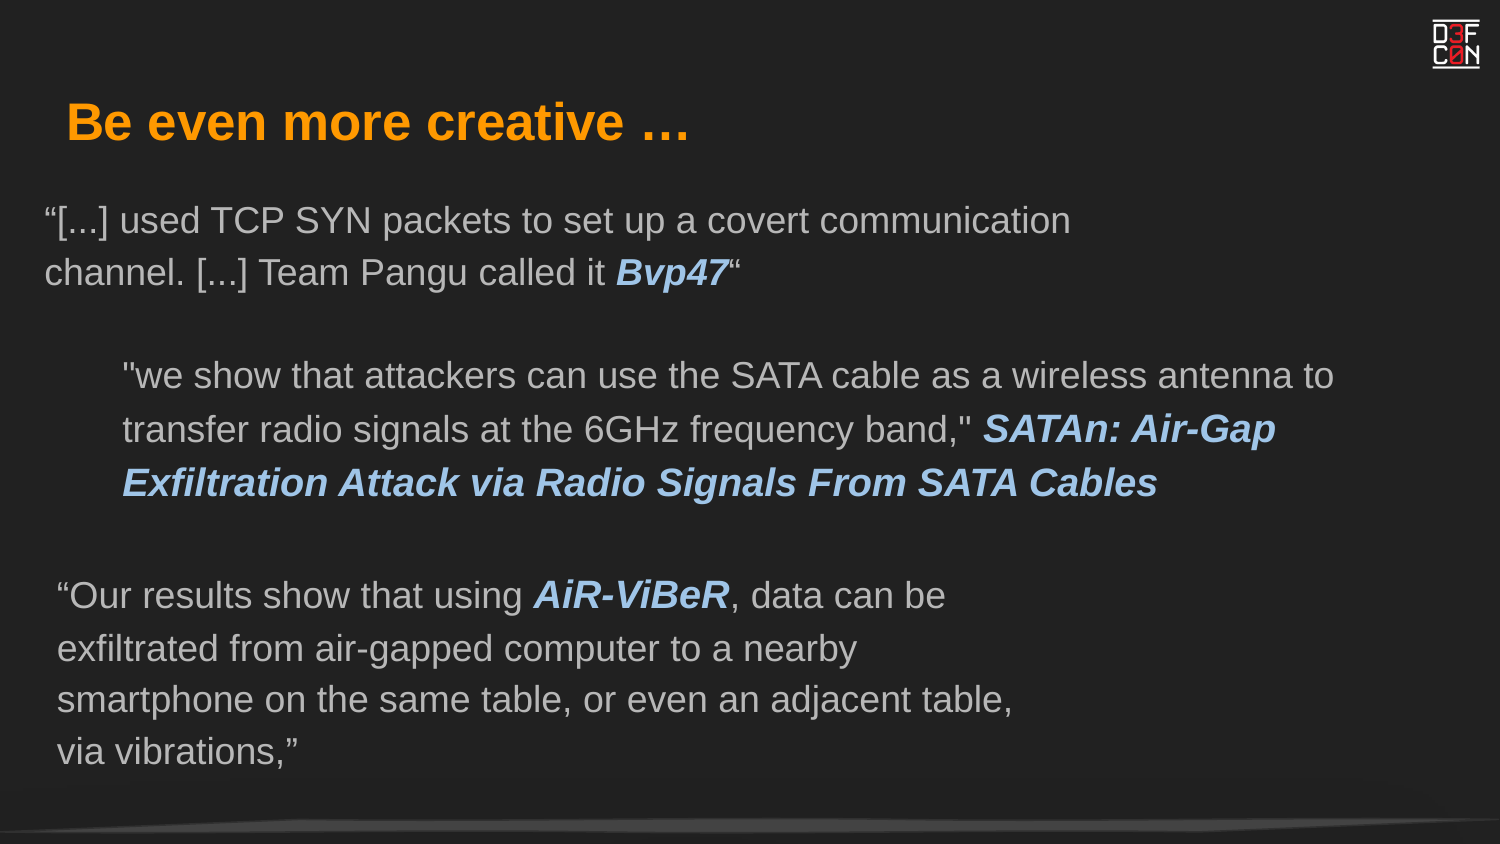

# Be even more creative …
“[...] used TCP SYN packets to set up a covert communication channel. [...] Team Pangu called it Bvp47“

"we show that attackers can use the SATA cable as a wireless antenna to transfer radio signals at the 6GHz frequency band," SATAn: Air-Gap Exfiltration Attack via Radio Signals From SATA Cables
“Our results show that using AiR-ViBeR, data can be exfiltrated from air-gapped computer to a nearby smartphone on the same table, or even an adjacent table, via vibrations,”